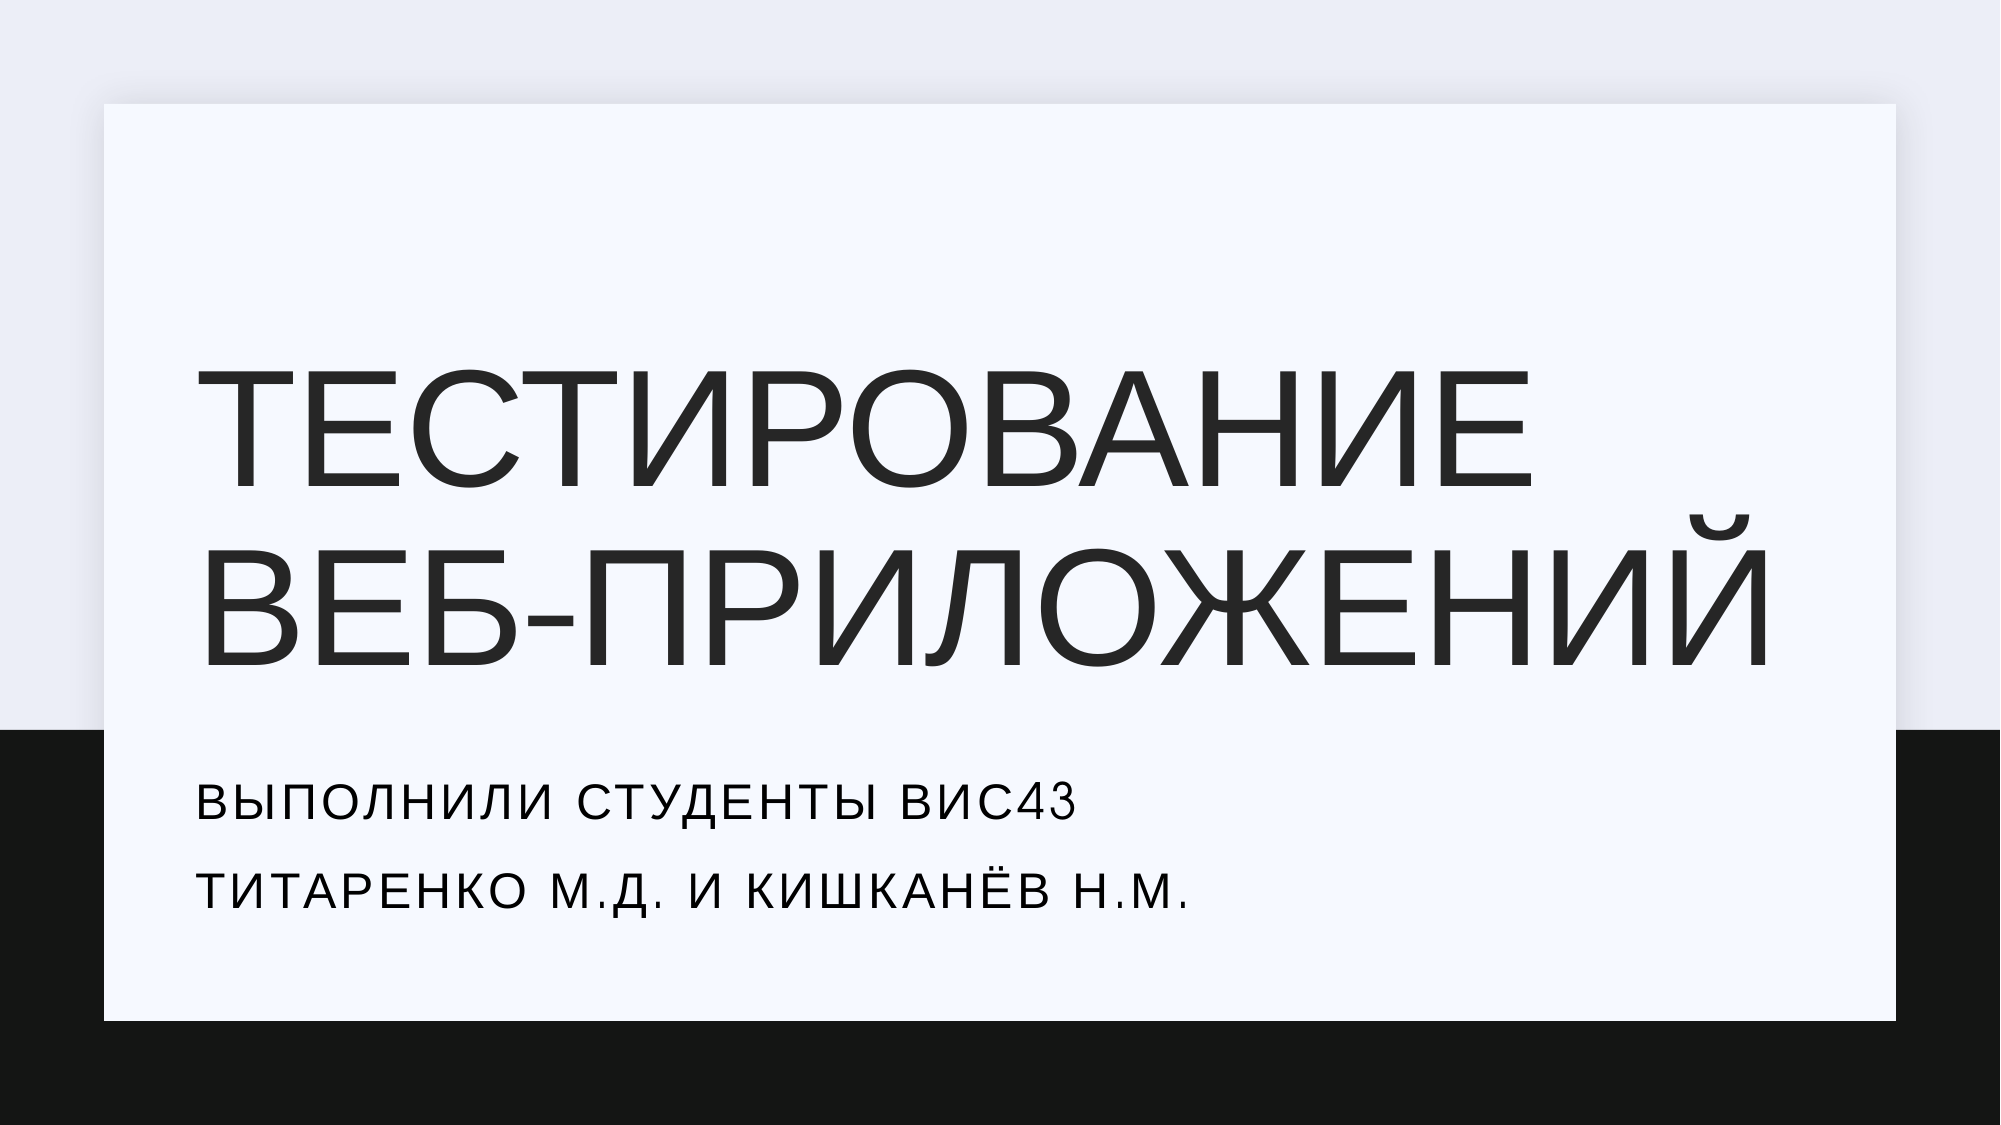

# Тестирование веб-приложений
Выполнили студенты ВИС43
Титаренко М.Д. и Кишканёв Н.М.